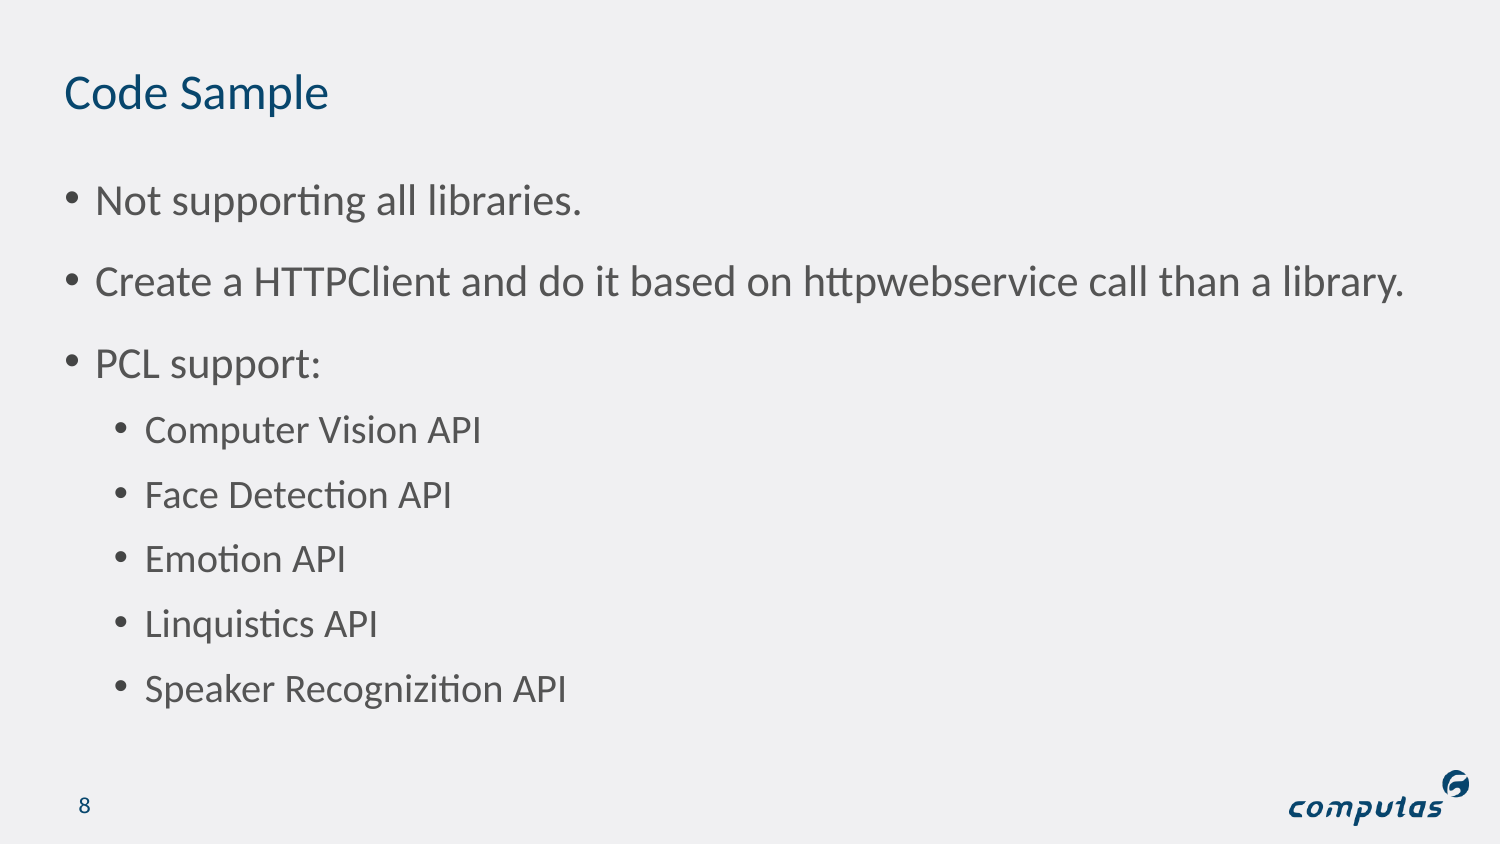

# Code Sample
Not supporting all libraries.
Create a HTTPClient and do it based on httpwebservice call than a library.
PCL support:
Computer Vision API
Face Detection API
Emotion API
Linquistics API
Speaker Recognizition API
8